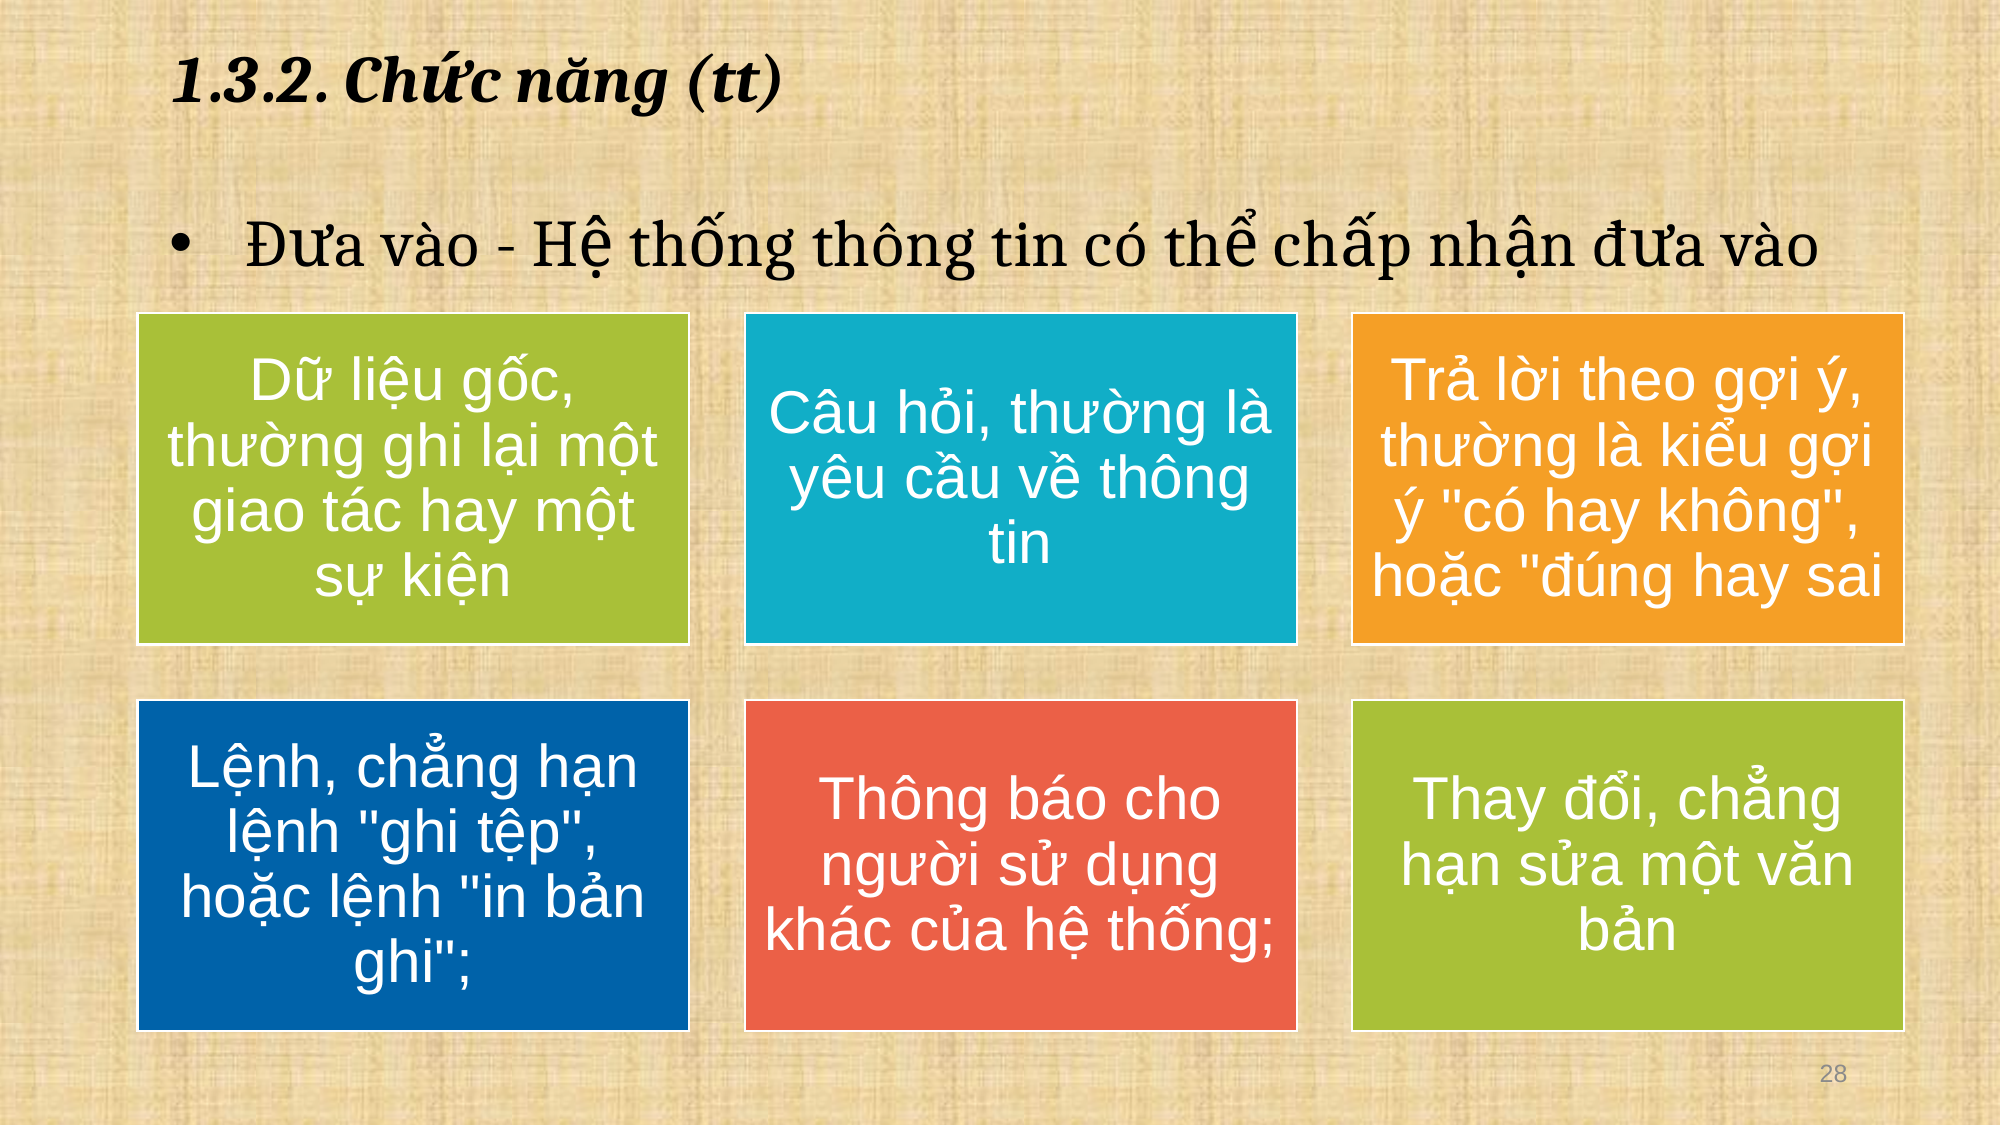

1.3.2. Chức năng (tt)
# Đưa vào - Hệ thống thông tin có thể chấp nhận đưa vào
Dữ liệu gốc, thường ghi lại một giao tác hay một sự kiện
Câu hỏi, thường là yêu cầu về thông tin
Trả lời theo gợi ý, thường là kiểu gợi ý "có hay không", hoặc "đúng hay sai
Lệnh, chẳng hạn lệnh "ghi tệp", hoặc lệnh "in bản ghi";
Thông báo cho người sử dụng khác của hệ thống;
Thay đổi, chẳng hạn sửa một văn bản
28